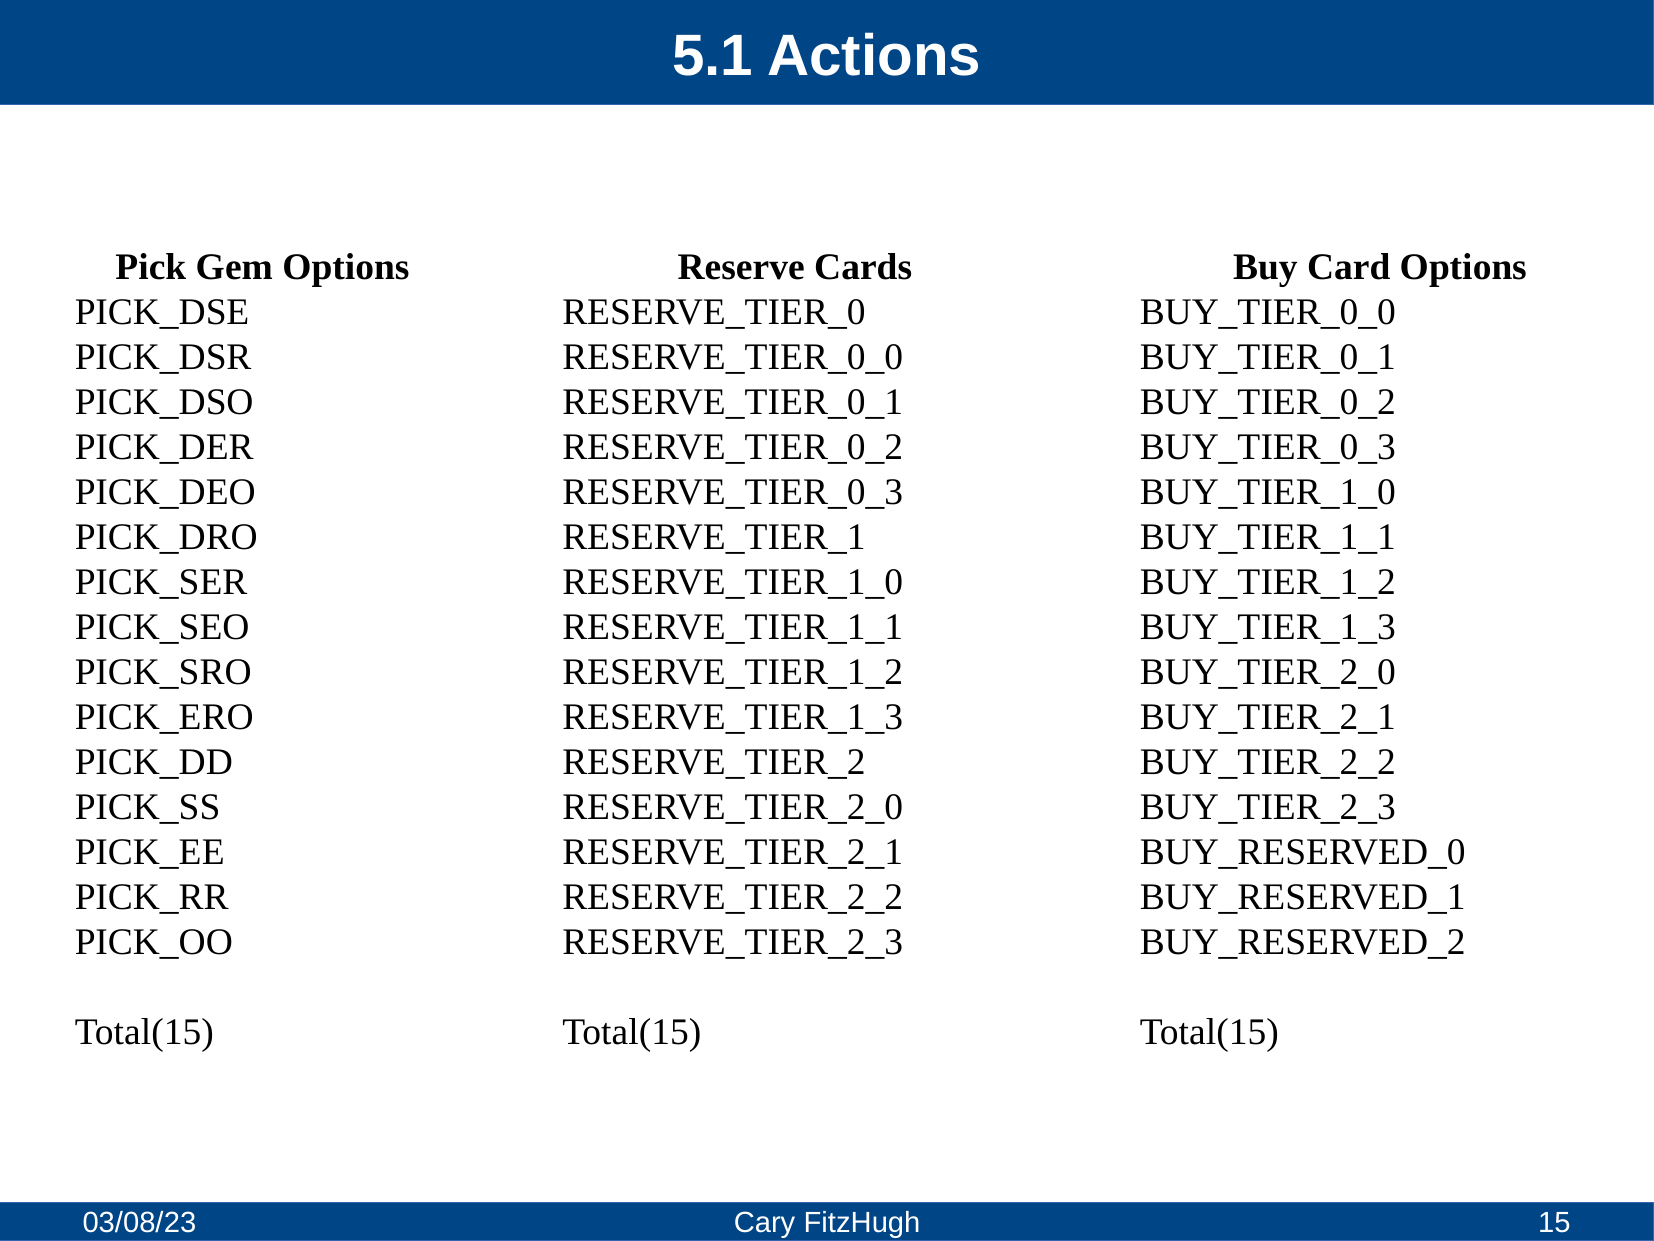

# 5.1 Actions
Pick Gem Options
PICK_DSE
PICK_DSR
PICK_DSO
PICK_DER
PICK_DEO
PICK_DRO
PICK_SER
PICK_SEO
PICK_SRO
PICK_ERO
PICK_DD
PICK_SS
PICK_EE
PICK_RR
PICK_OO

Total(15)

Reserve Cards
RESERVE_TIER_0
RESERVE_TIER_0_0
RESERVE_TIER_0_1
RESERVE_TIER_0_2
RESERVE_TIER_0_3
RESERVE_TIER_1
RESERVE_TIER_1_0
RESERVE_TIER_1_1
RESERVE_TIER_1_2
RESERVE_TIER_1_3
RESERVE_TIER_2
RESERVE_TIER_2_0
RESERVE_TIER_2_1
RESERVE_TIER_2_2
RESERVE_TIER_2_3

Total(15)
Buy Card Options
BUY_TIER_0_0
BUY_TIER_0_1
BUY_TIER_0_2
BUY_TIER_0_3
BUY_TIER_1_0
BUY_TIER_1_1
BUY_TIER_1_2
BUY_TIER_1_3
BUY_TIER_2_0
BUY_TIER_2_1
BUY_TIER_2_2
BUY_TIER_2_3
BUY_RESERVED_0
BUY_RESERVED_1
BUY_RESERVED_2

Total(15)
03/08/23
Cary FitzHugh
15